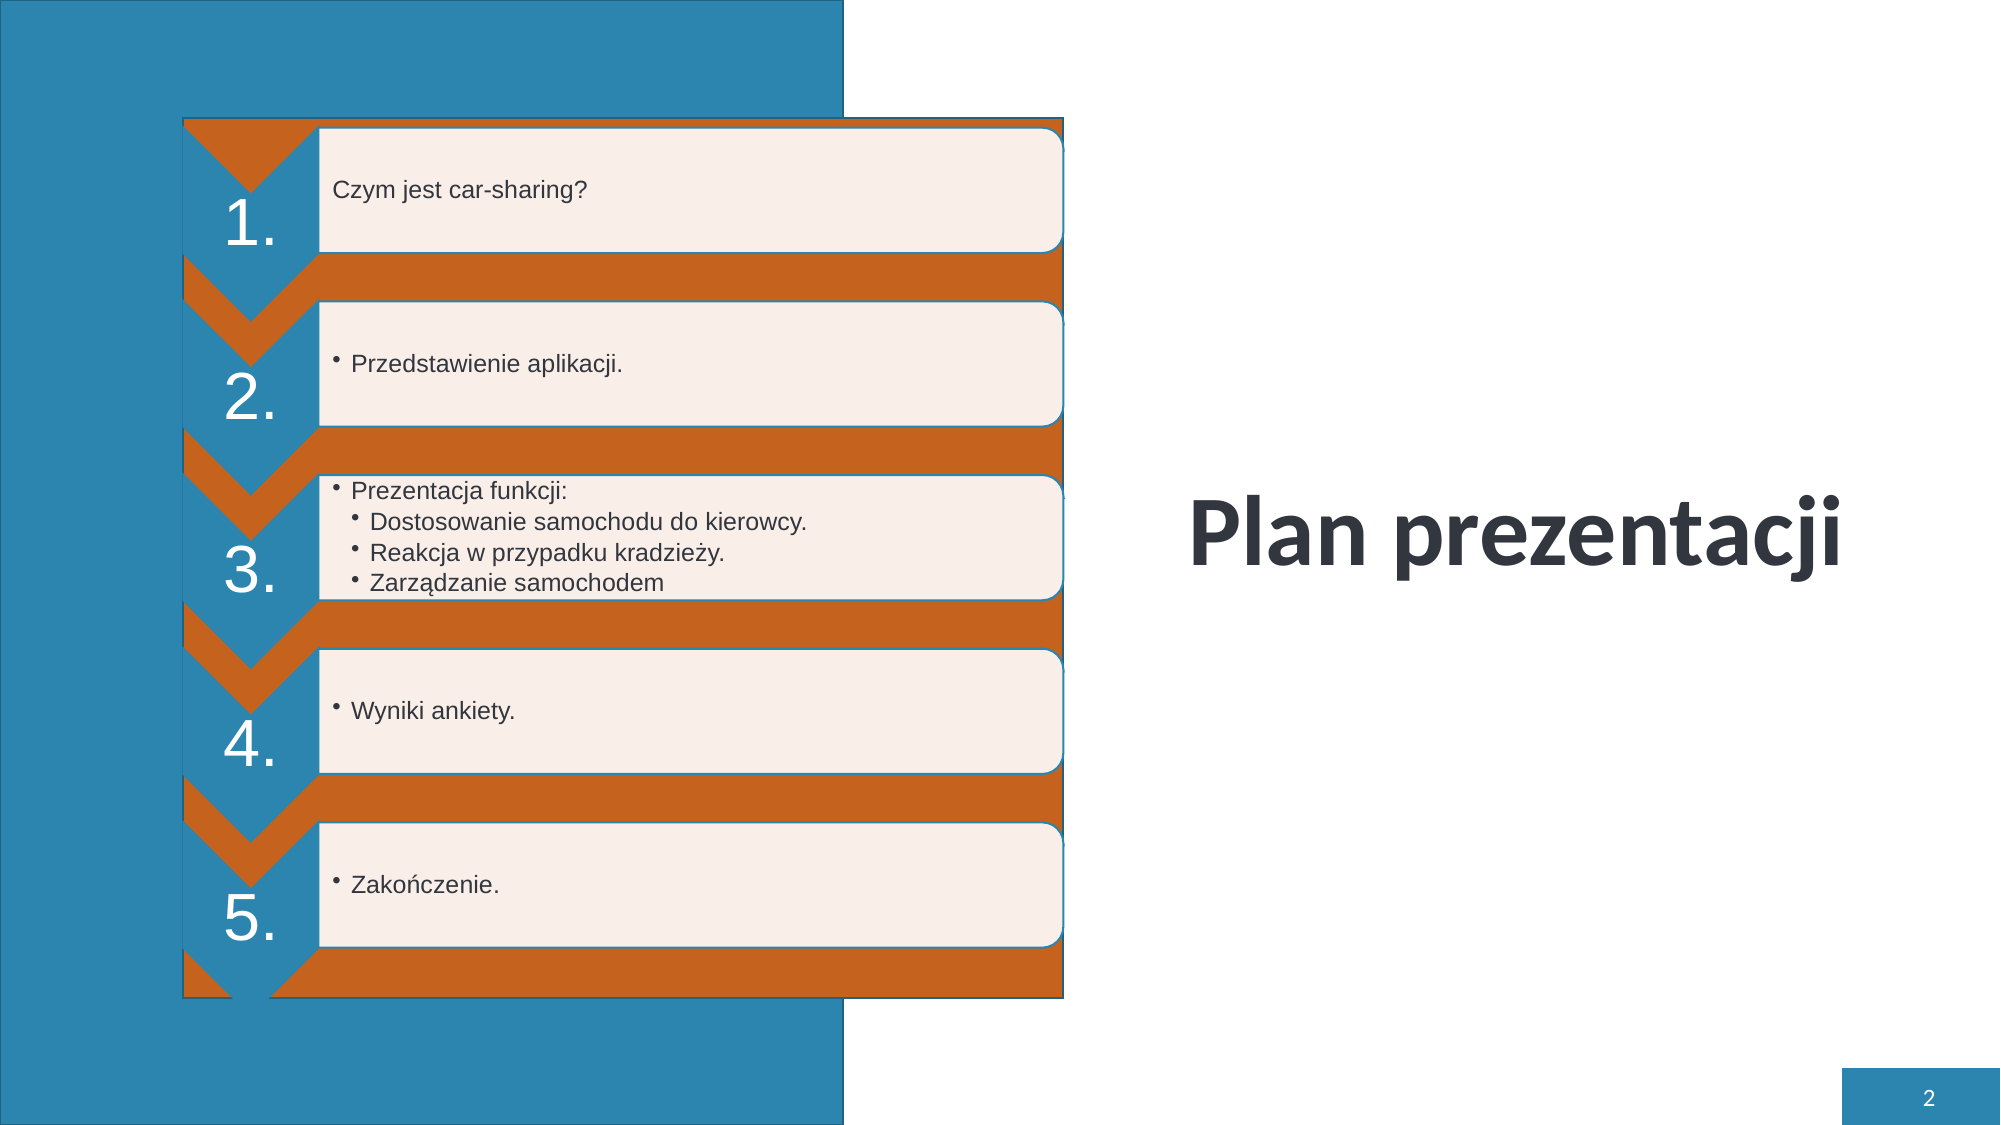

1.
Czym jest car-sharing?
2.
Przedstawienie aplikacji.
3.
Prezentacja funkcji:
Dostosowanie samochodu do kierowcy.
Reakcja w przypadku kradzieży.
Zarządzanie samochodem
4.
Wyniki ankiety.
5.
Zakończenie.

# Plan prezentacji
2